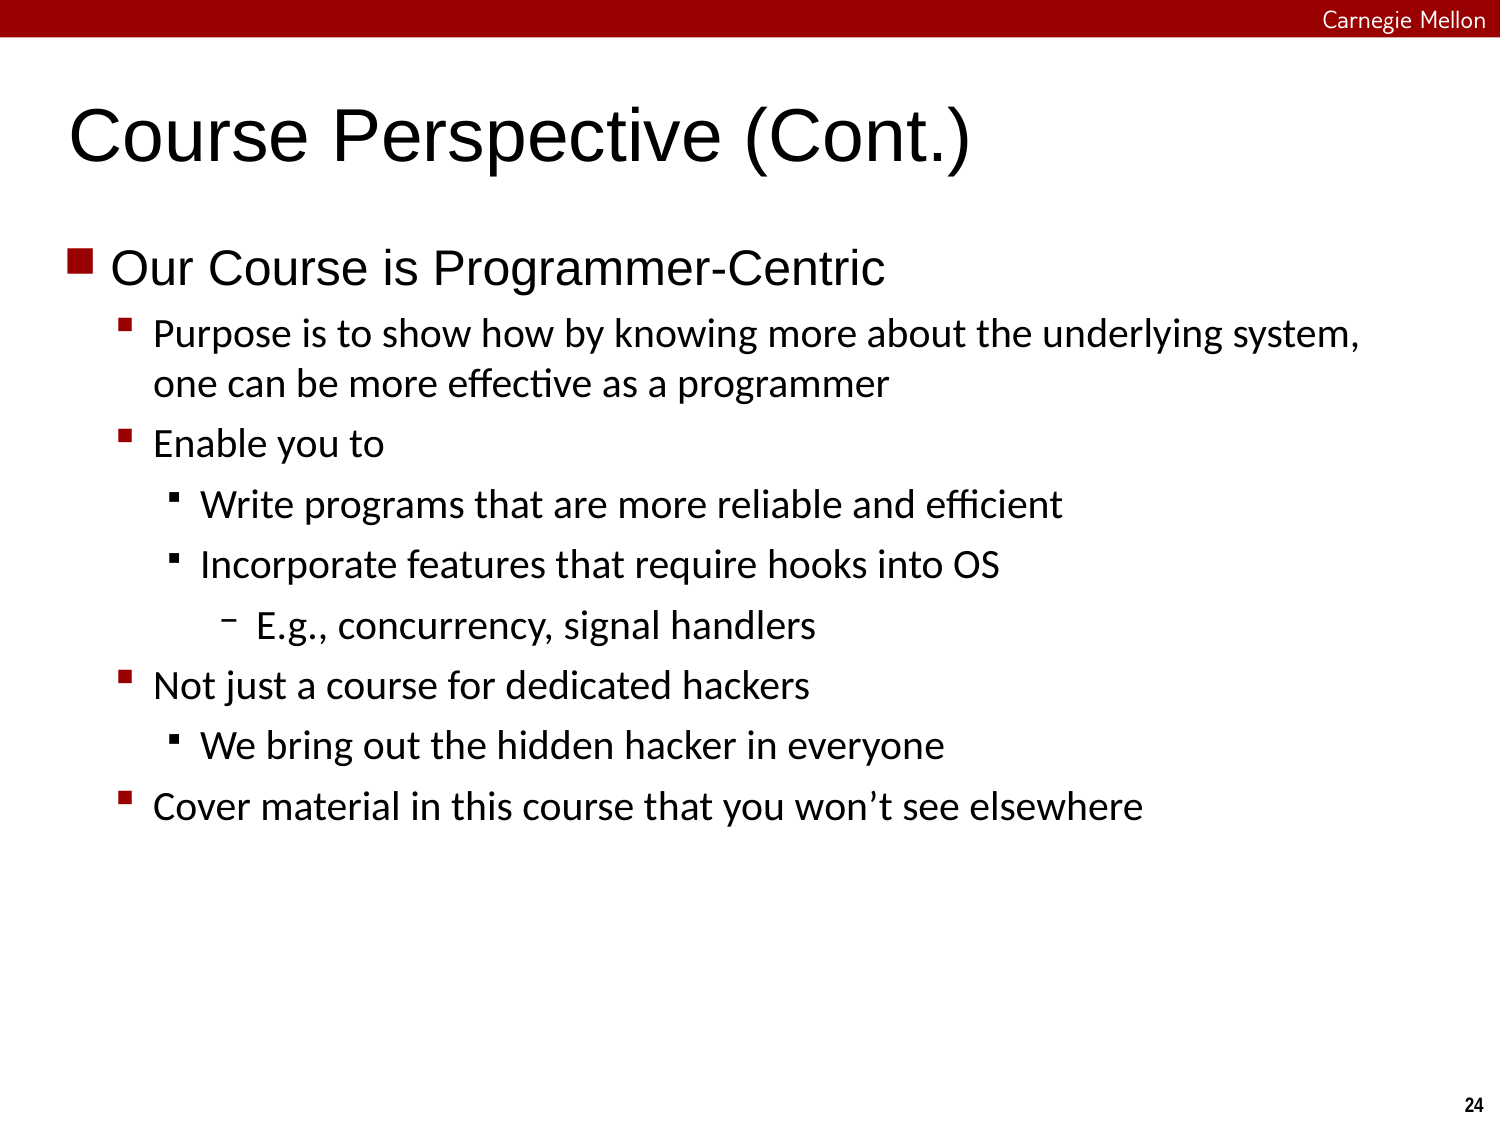

Carnegie Mellon
# Course Perspective (Cont.)
Our Course is Programmer-Centric
Purpose is to show how by knowing more about the underlying system, one can be more effective as a programmer
Enable you to
Write programs that are more reliable and efficient
Incorporate features that require hooks into OS
E.g., concurrency, signal handlers
Not just a course for dedicated hackers
We bring out the hidden hacker in everyone
Cover material in this course that you won’t see elsewhere